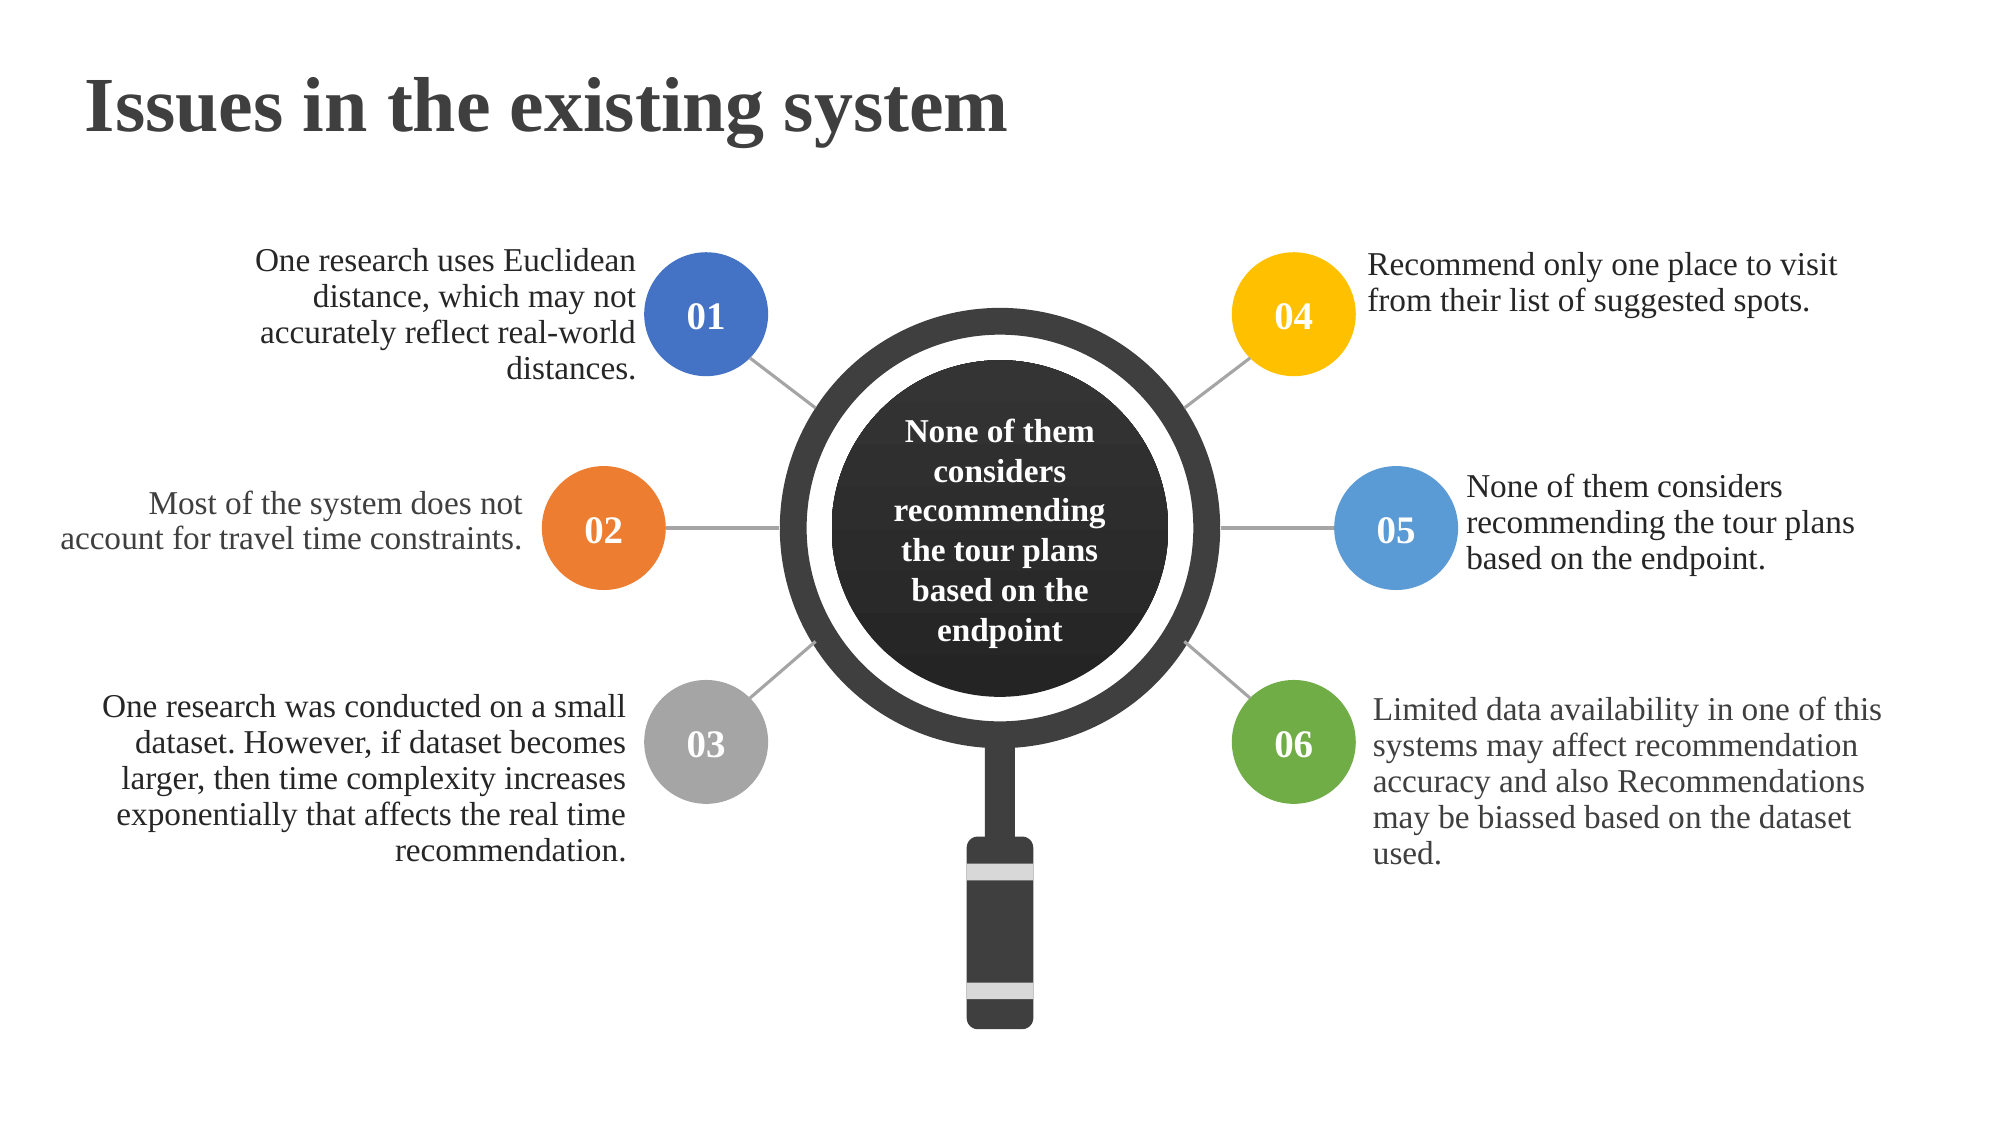

# Issues in the existing system
One research uses Euclidean distance, which may not accurately reflect real-world distances.

Recommend only one place to visit from their list of suggested spots.

01
04

None of them considers recommending the tour plans based on the endpoint
None of them considers recommending the tour plans based on the endpoint.

Most of the system does not account for travel time constraints.
02
05
One research was conducted on a small dataset. However, if dataset becomes larger, then time complexity increases exponentially that affects the real time recommendation.

Limited data availability in one of this systems may affect recommendation accuracy and also Recommendations may be biassed based on the dataset used.
03
06